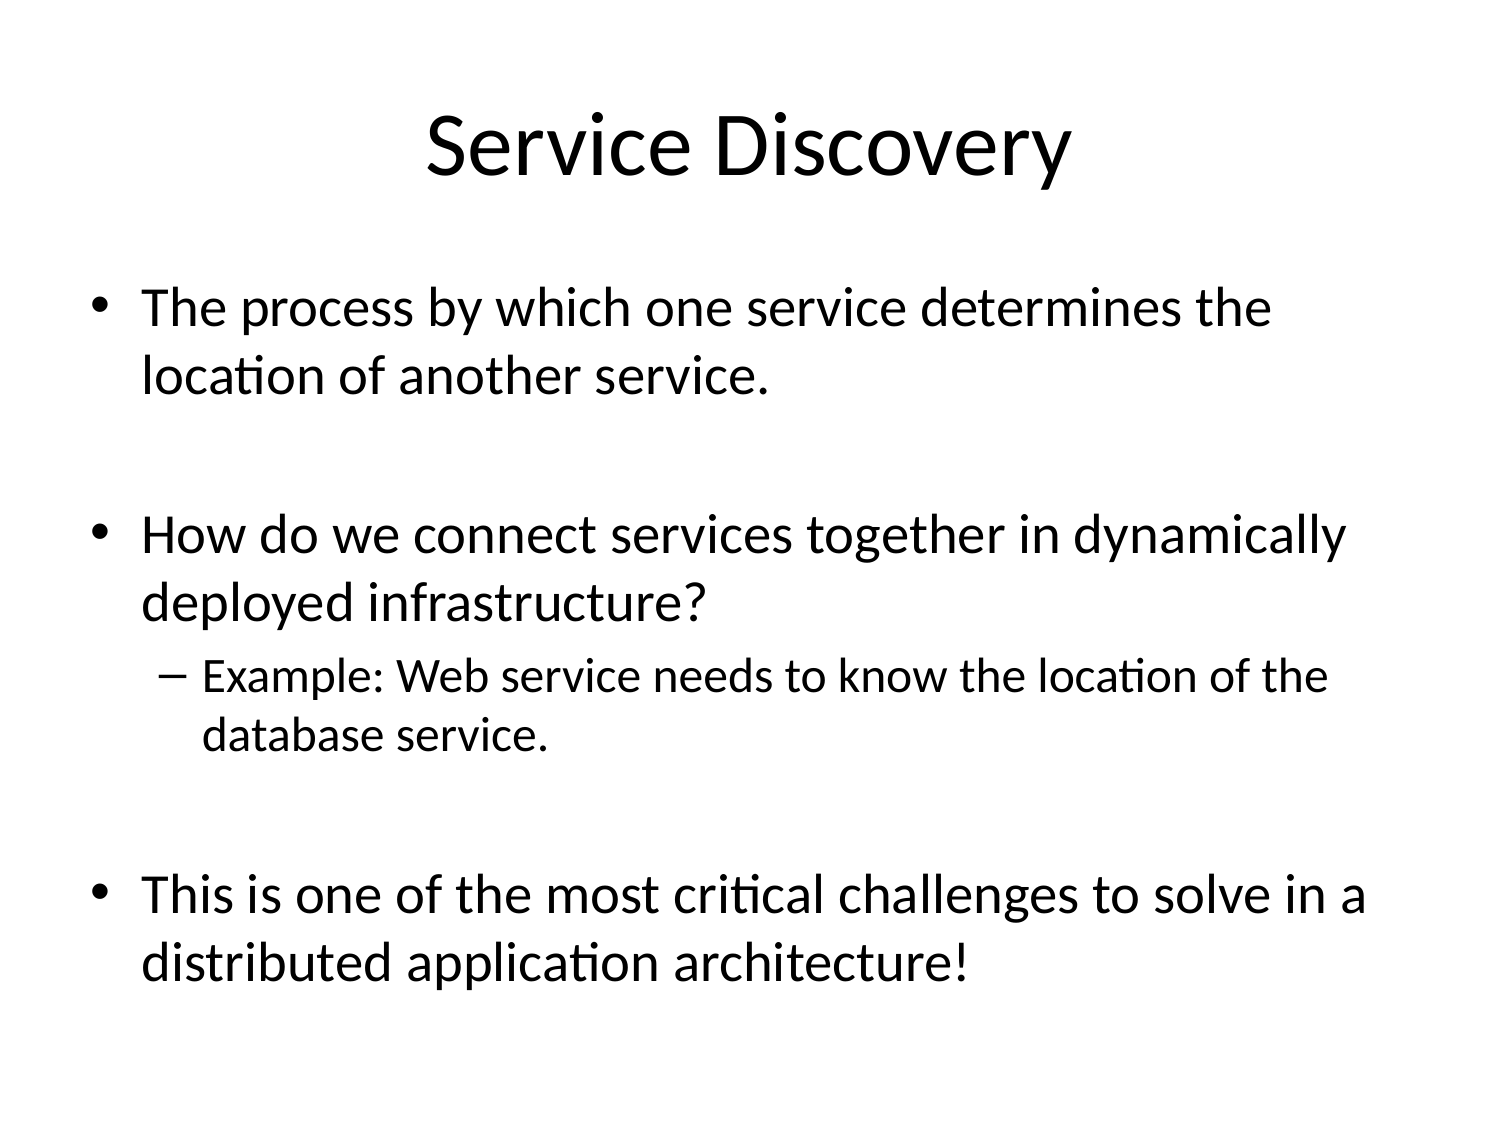

# Service Discovery
The process by which one service determines the location of another service.

How do we connect services together in dynamically deployed infrastructure?
Example: Web service needs to know the location of the database service.

This is one of the most critical challenges to solve in a distributed application architecture!